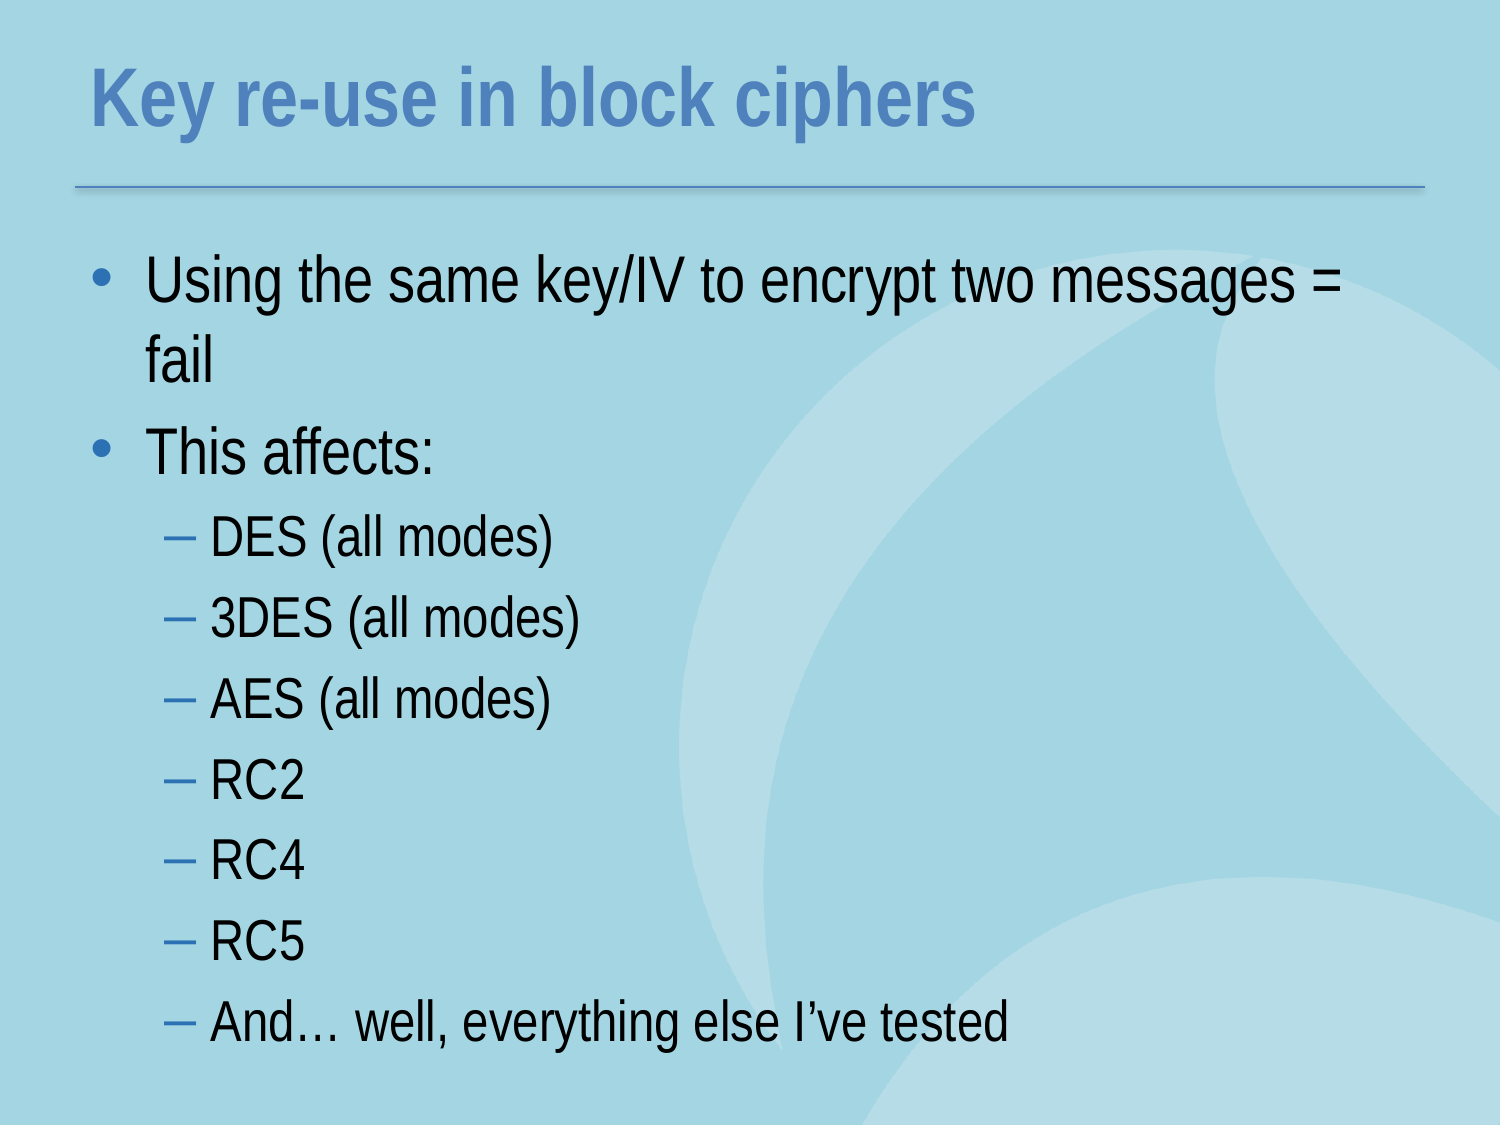

# Key re-use in block ciphers
Using the same key/IV to encrypt two messages = fail
This affects:
DES (all modes)
3DES (all modes)
AES (all modes)
RC2
RC4
RC5
And… well, everything else I’ve tested